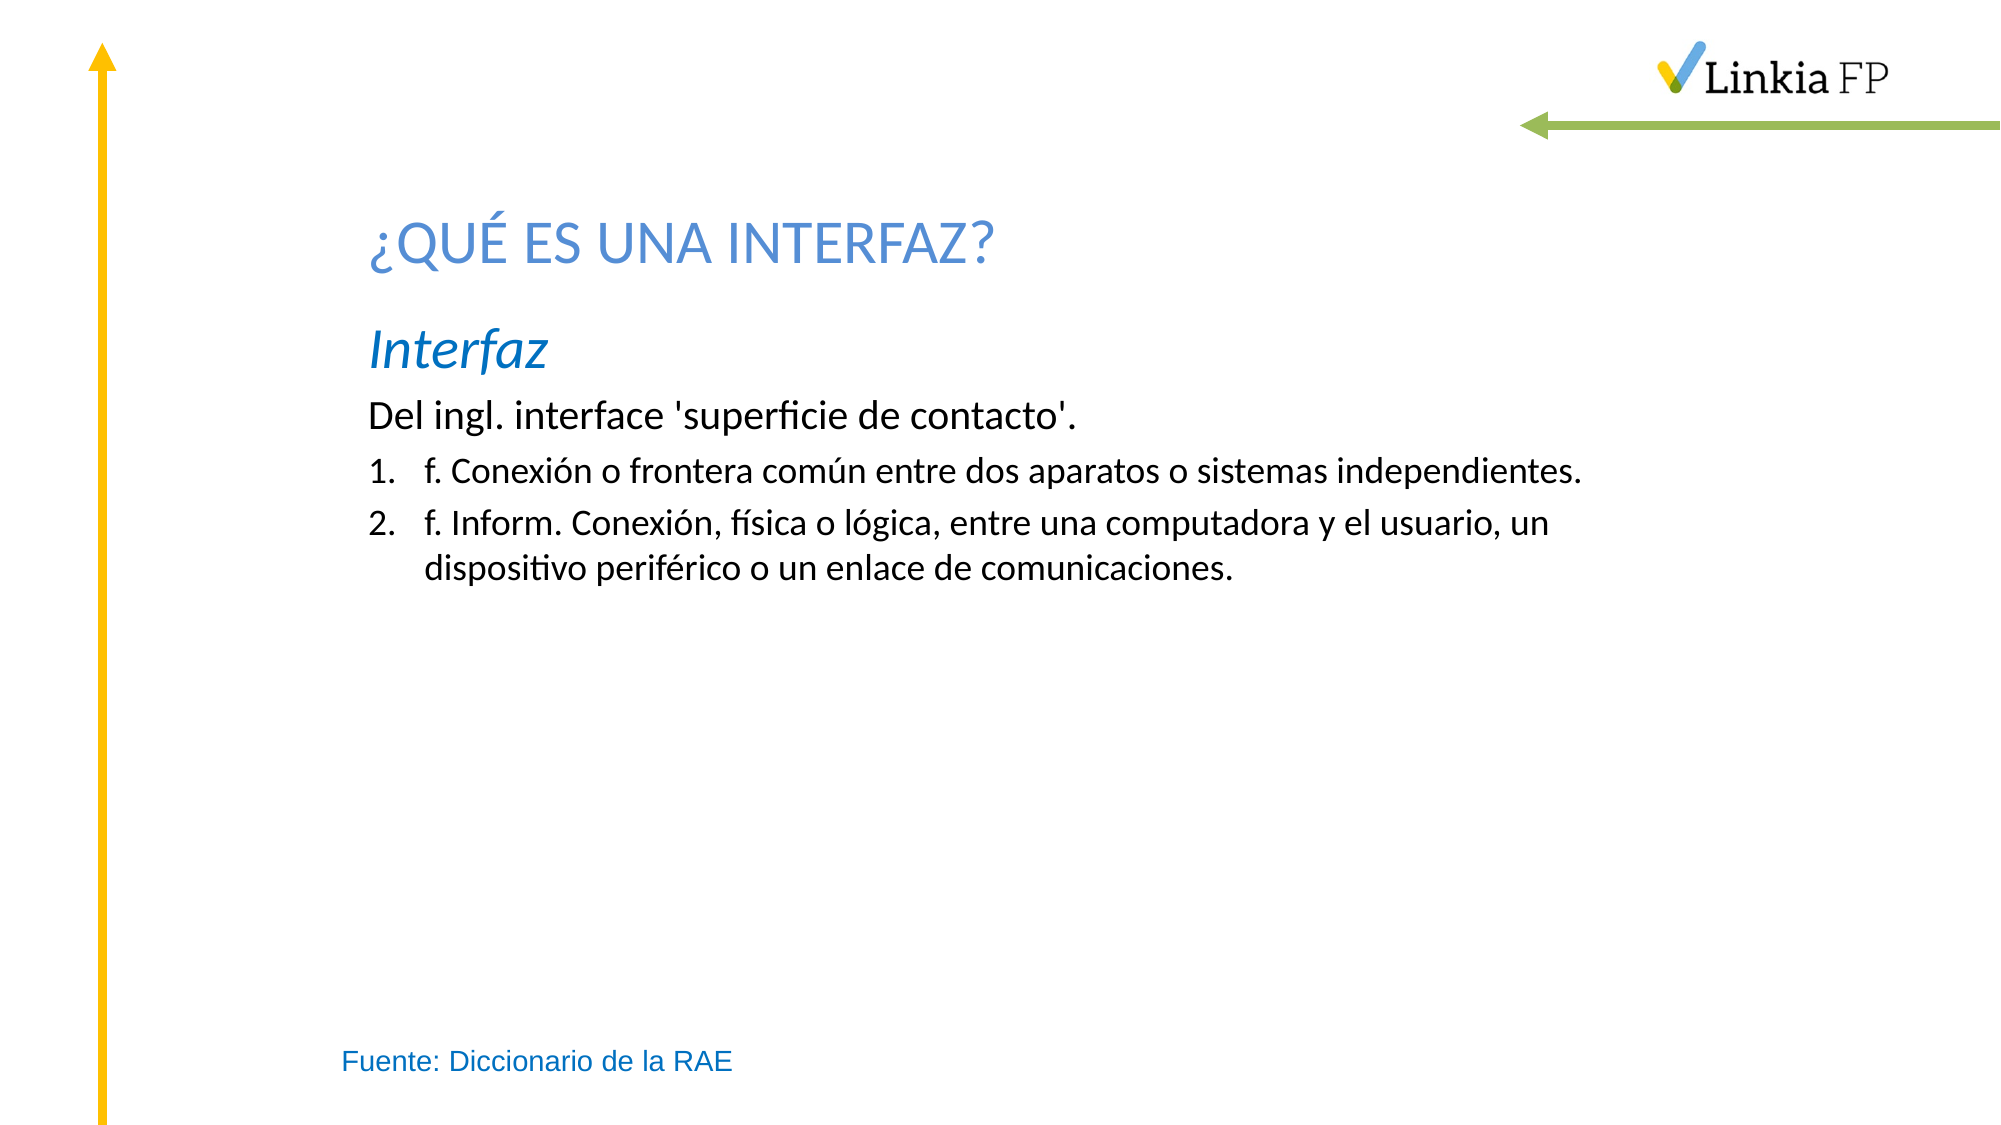

# ¿QUÉ ES UNA INTERFAZ?
Interfaz
Del ingl. interface 'superficie de contacto'.
f. Conexión o frontera común entre dos aparatos o sistemas independientes.
f. Inform. Conexión, física o lógica, entre una computadora y el usuario, un dispositivo periférico o un enlace de comunicaciones.
Fuente: Diccionario de la RAE